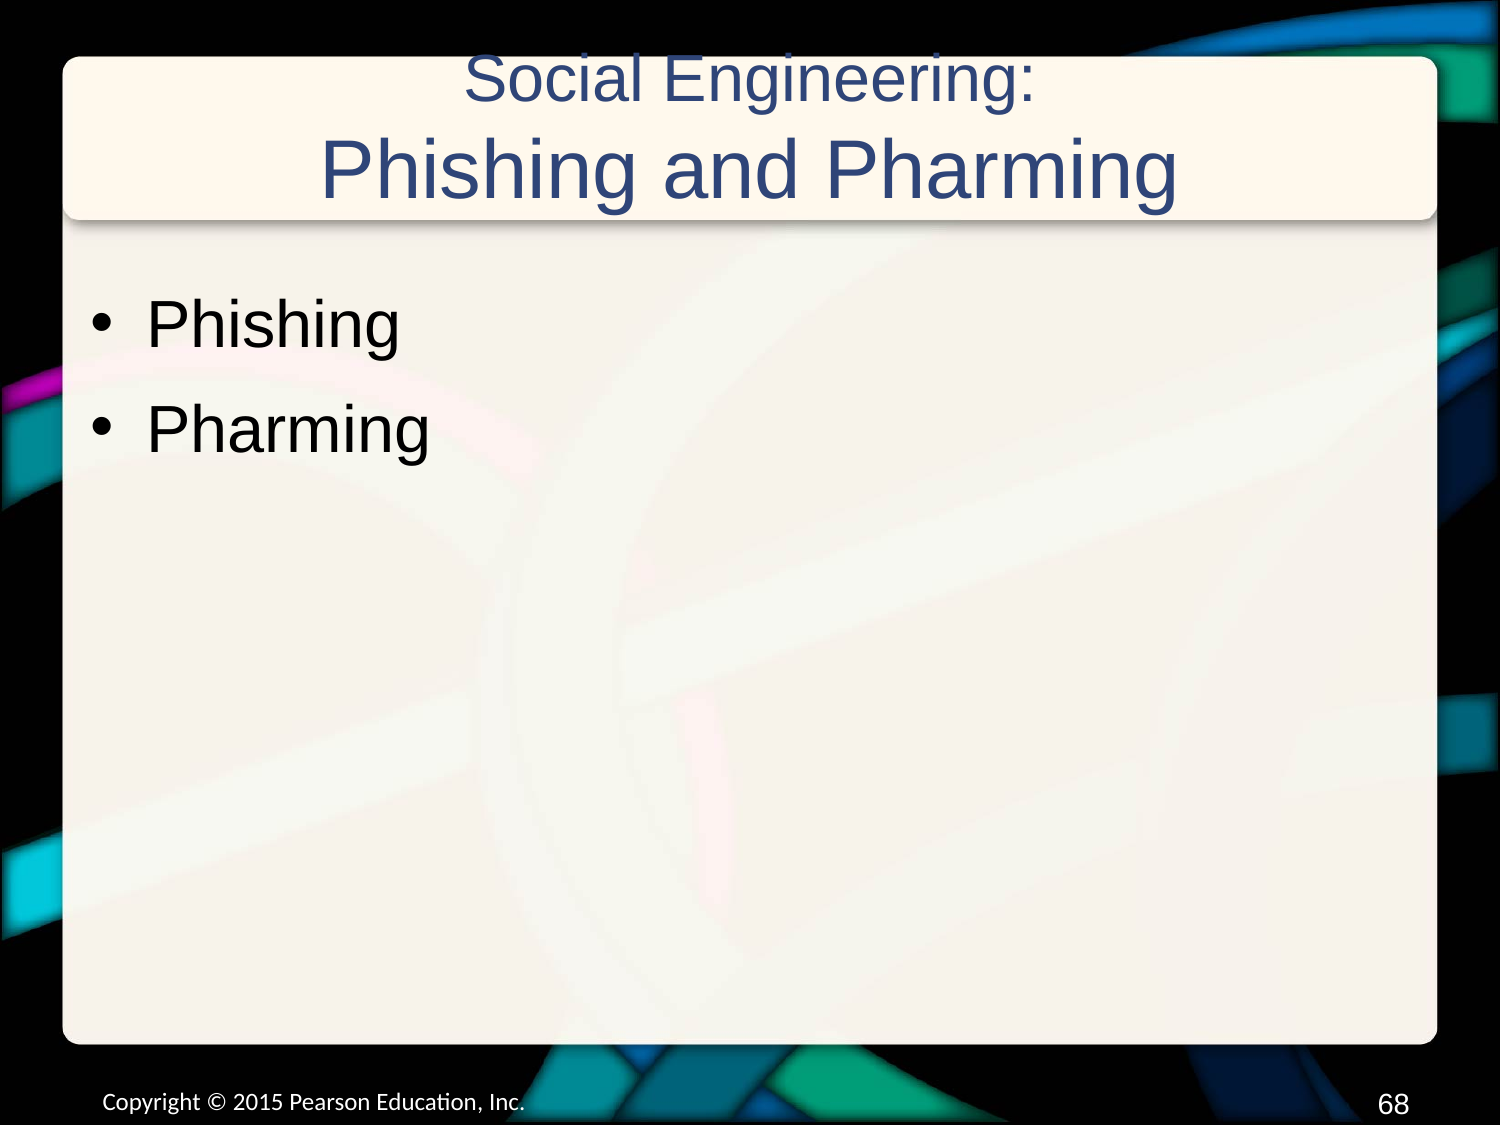

# Social Engineering: Phishing and Pharming
Phishing
Pharming
Copyright © 2015 Pearson Education, Inc.
68